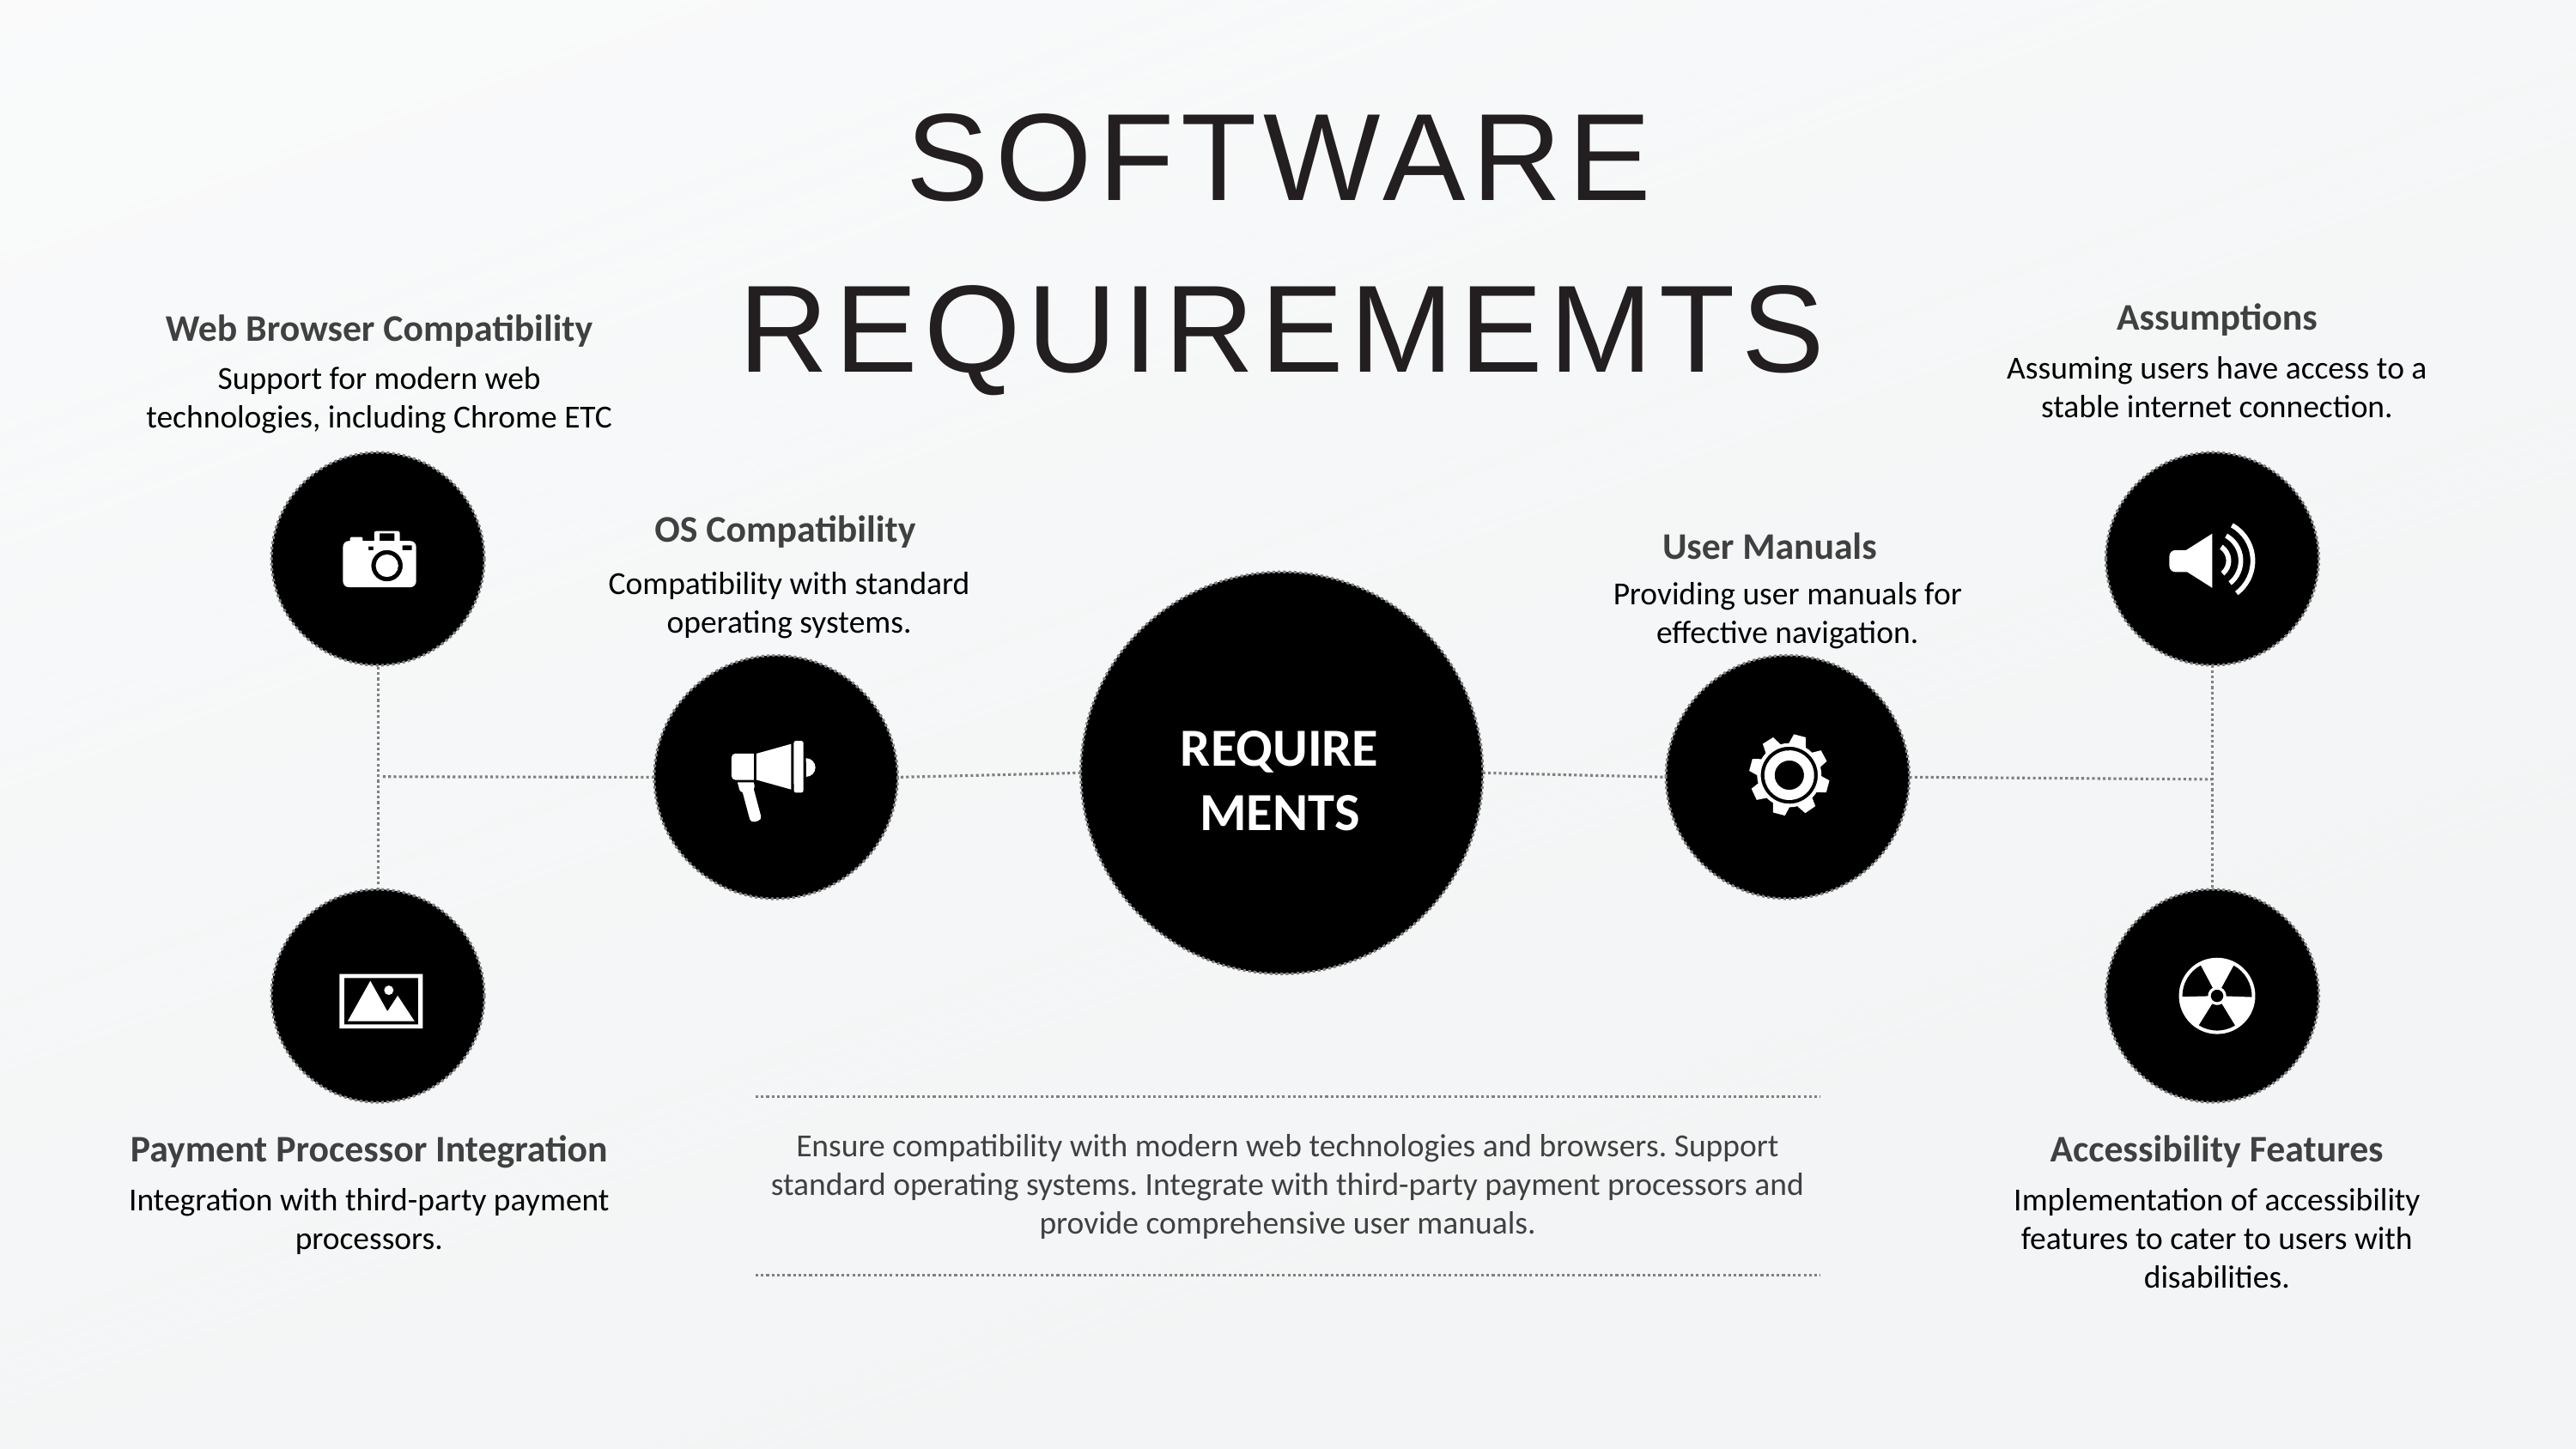

SOFTWARE REQUIREMEMTS
Assumptions
Assuming users have access to a stable internet connection.
Web Browser Compatibility
Support for modern web technologies, including Chrome ETC

OS Compatibility
Compatibility with standard operating systems.
User Manuals
Providing user manuals for effective navigation.

REQUIRE
MENTS

Accessibility Features
Implementation of accessibility features to cater to users with disabilities.
Payment Processor Integration
Integration with third-party payment processors.
Ensure compatibility with modern web technologies and browsers. Support standard operating systems. Integrate with third-party payment processors and provide comprehensive user manuals.